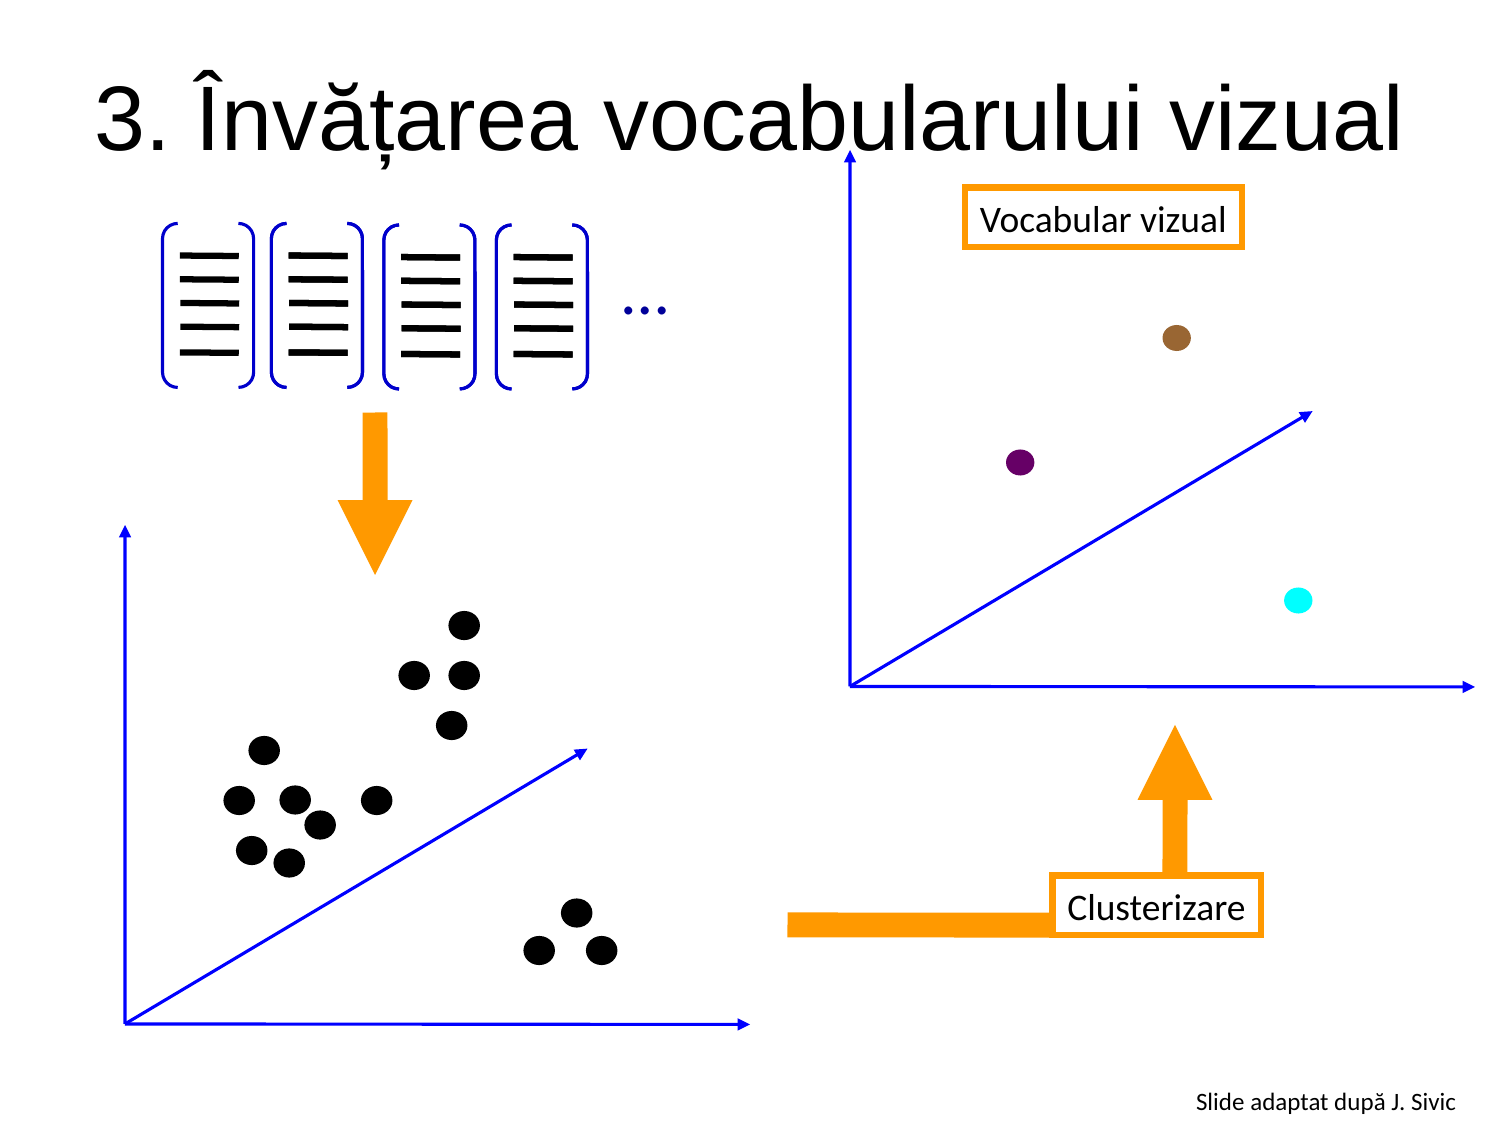

# 3. Învățarea vocabularului vizual

Vocabular vizual

…

Clusterizare

Slide adaptat după J. Sivic